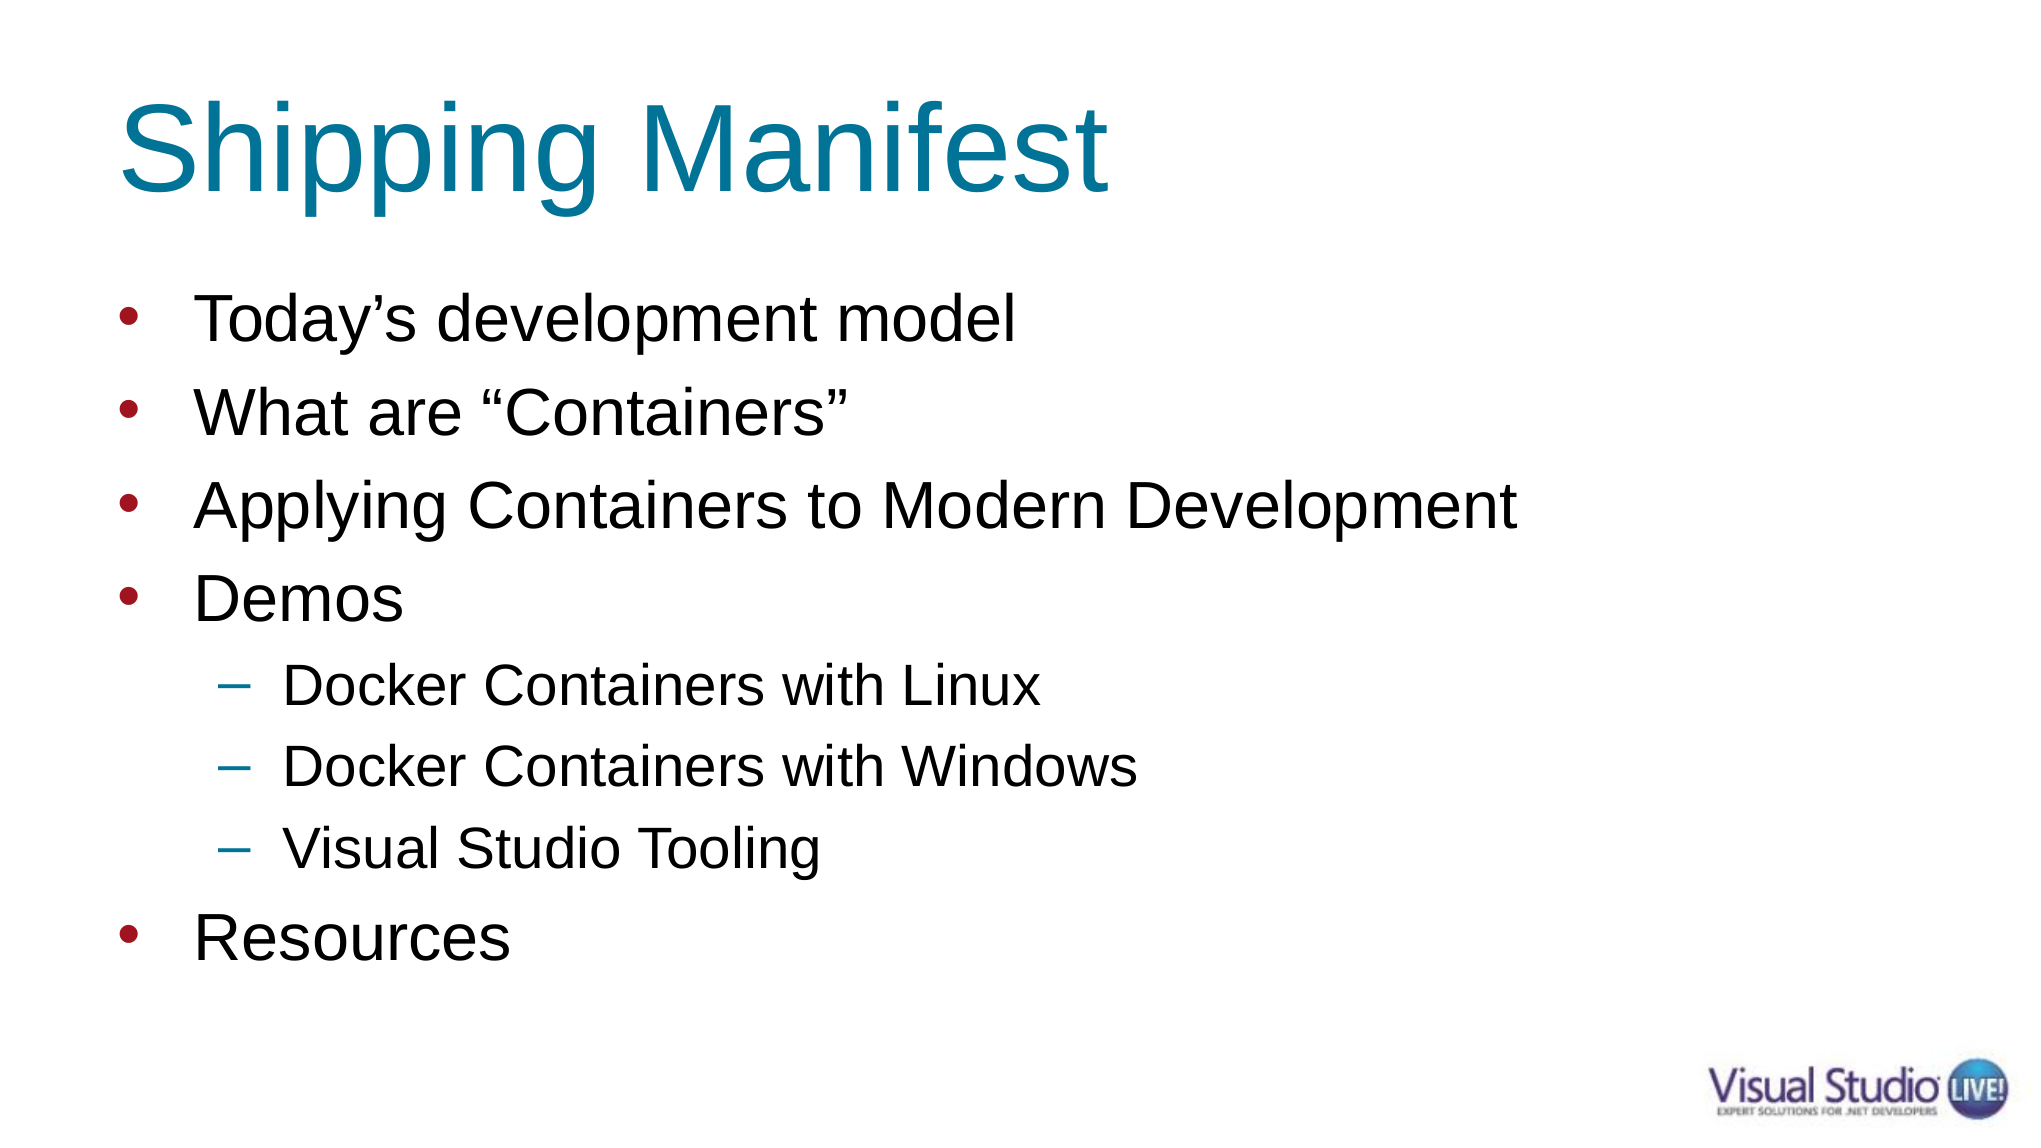

# Shipping Manifest
Today’s development model
What are “Containers”
Applying Containers to Modern Development
Demos
Docker Containers with Linux
Docker Containers with Windows
Visual Studio Tooling
Resources